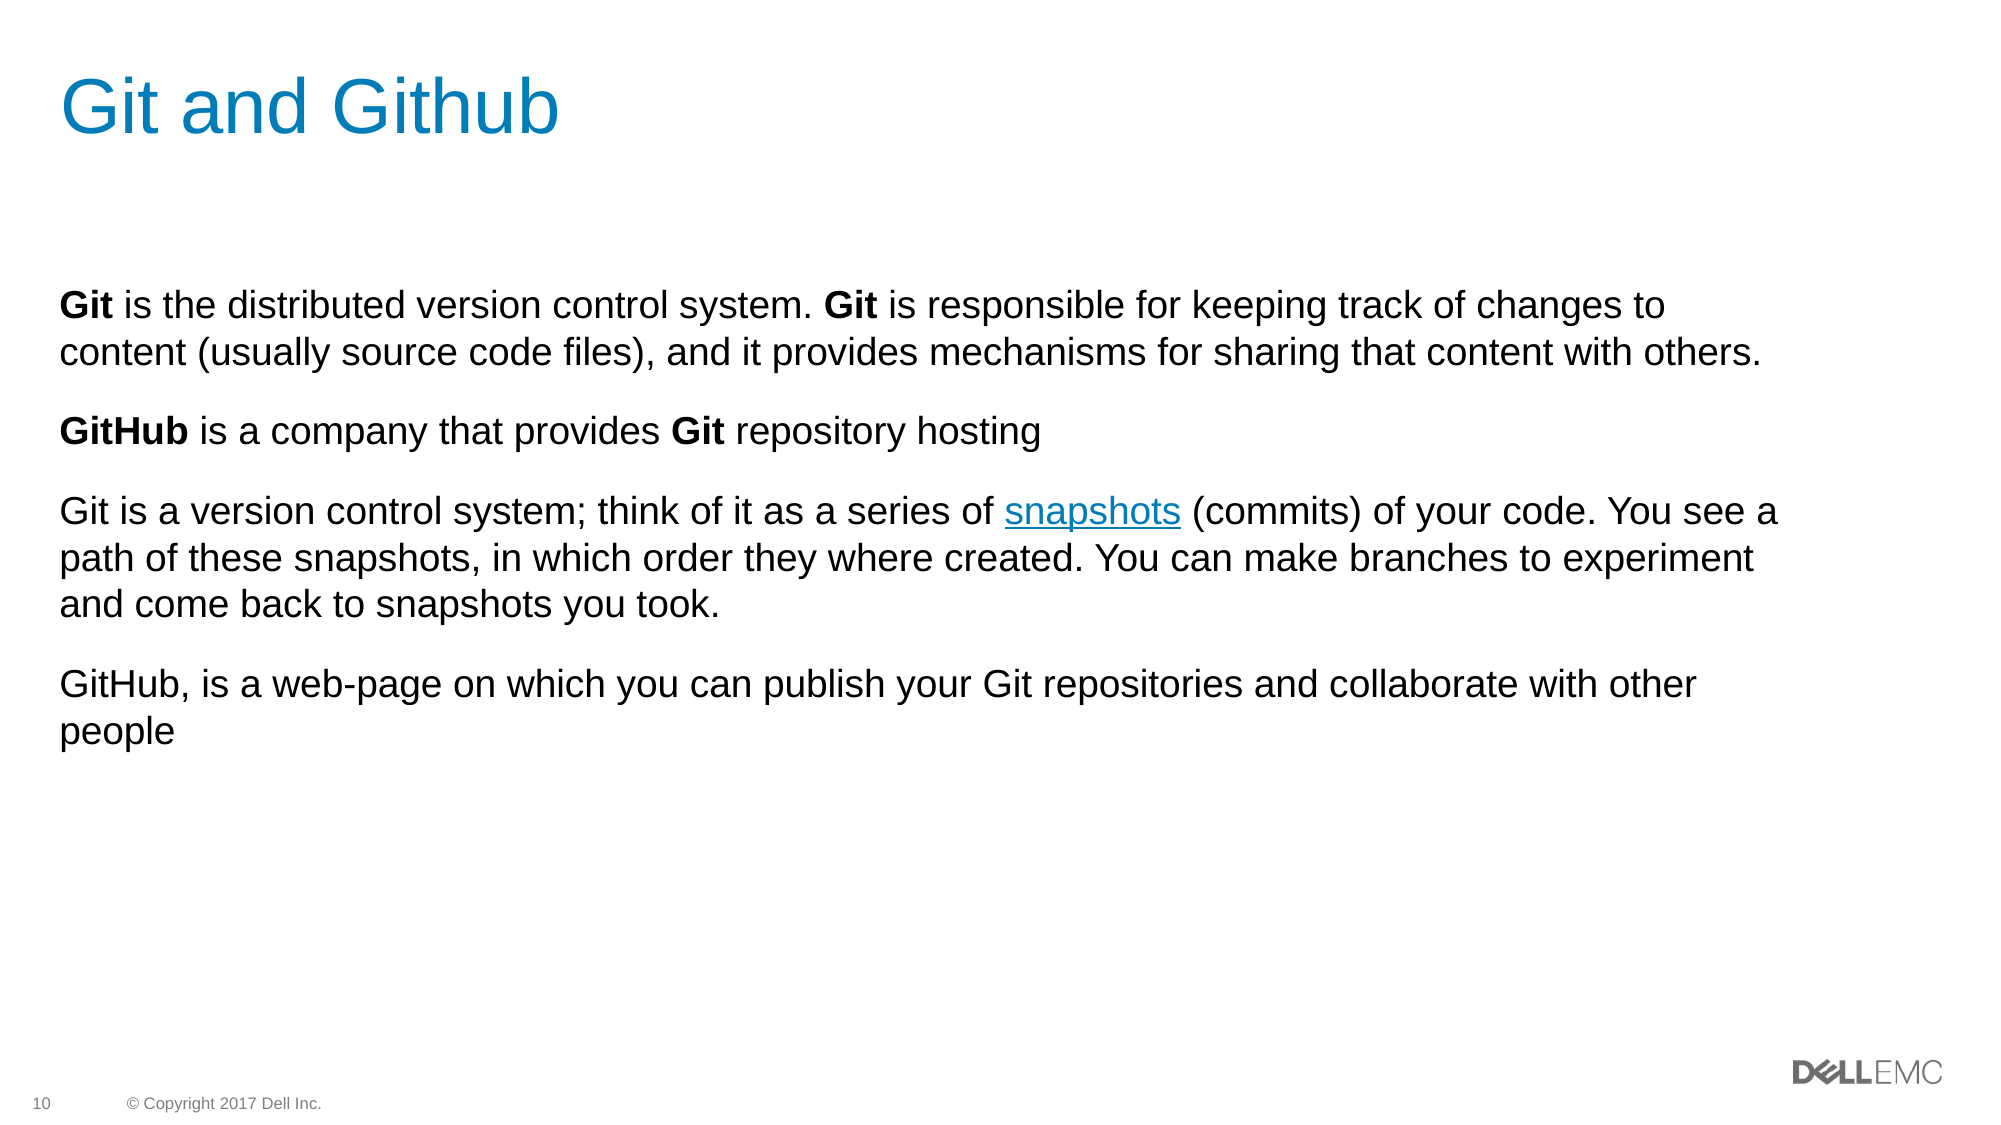

# Git and Github
Git is the distributed version control system. Git is responsible for keeping track of changes to content (usually source code files), and it provides mechanisms for sharing that content with others.
GitHub is a company that provides Git repository hosting
Git is a version control system; think of it as a series of snapshots (commits) of your code. You see a path of these snapshots, in which order they where created. You can make branches to experiment and come back to snapshots you took.
GitHub, is a web-page on which you can publish your Git repositories and collaborate with other people